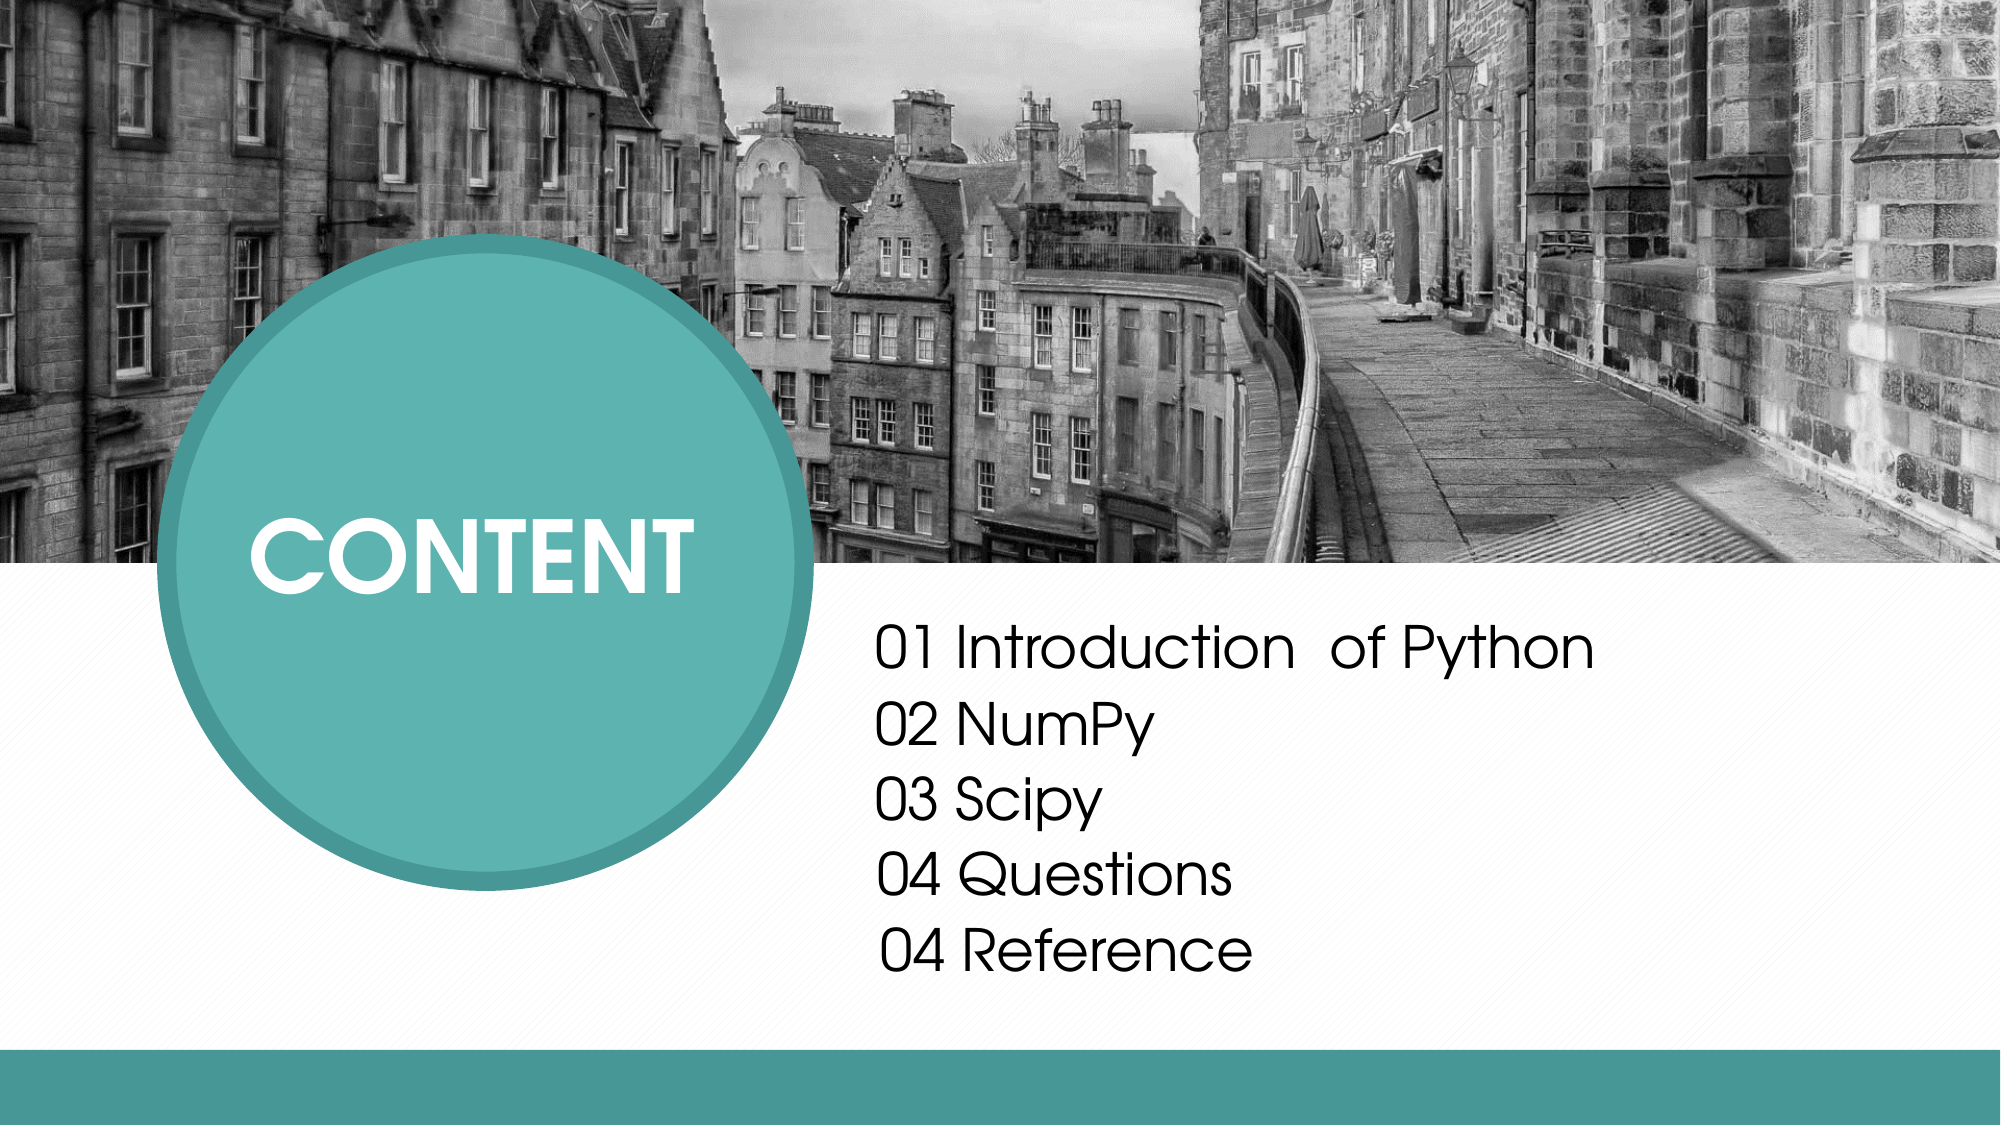

CONTENT

01 Introduction  of Python
02 NumPy
03 Scipy
04 Questions
04 Reference